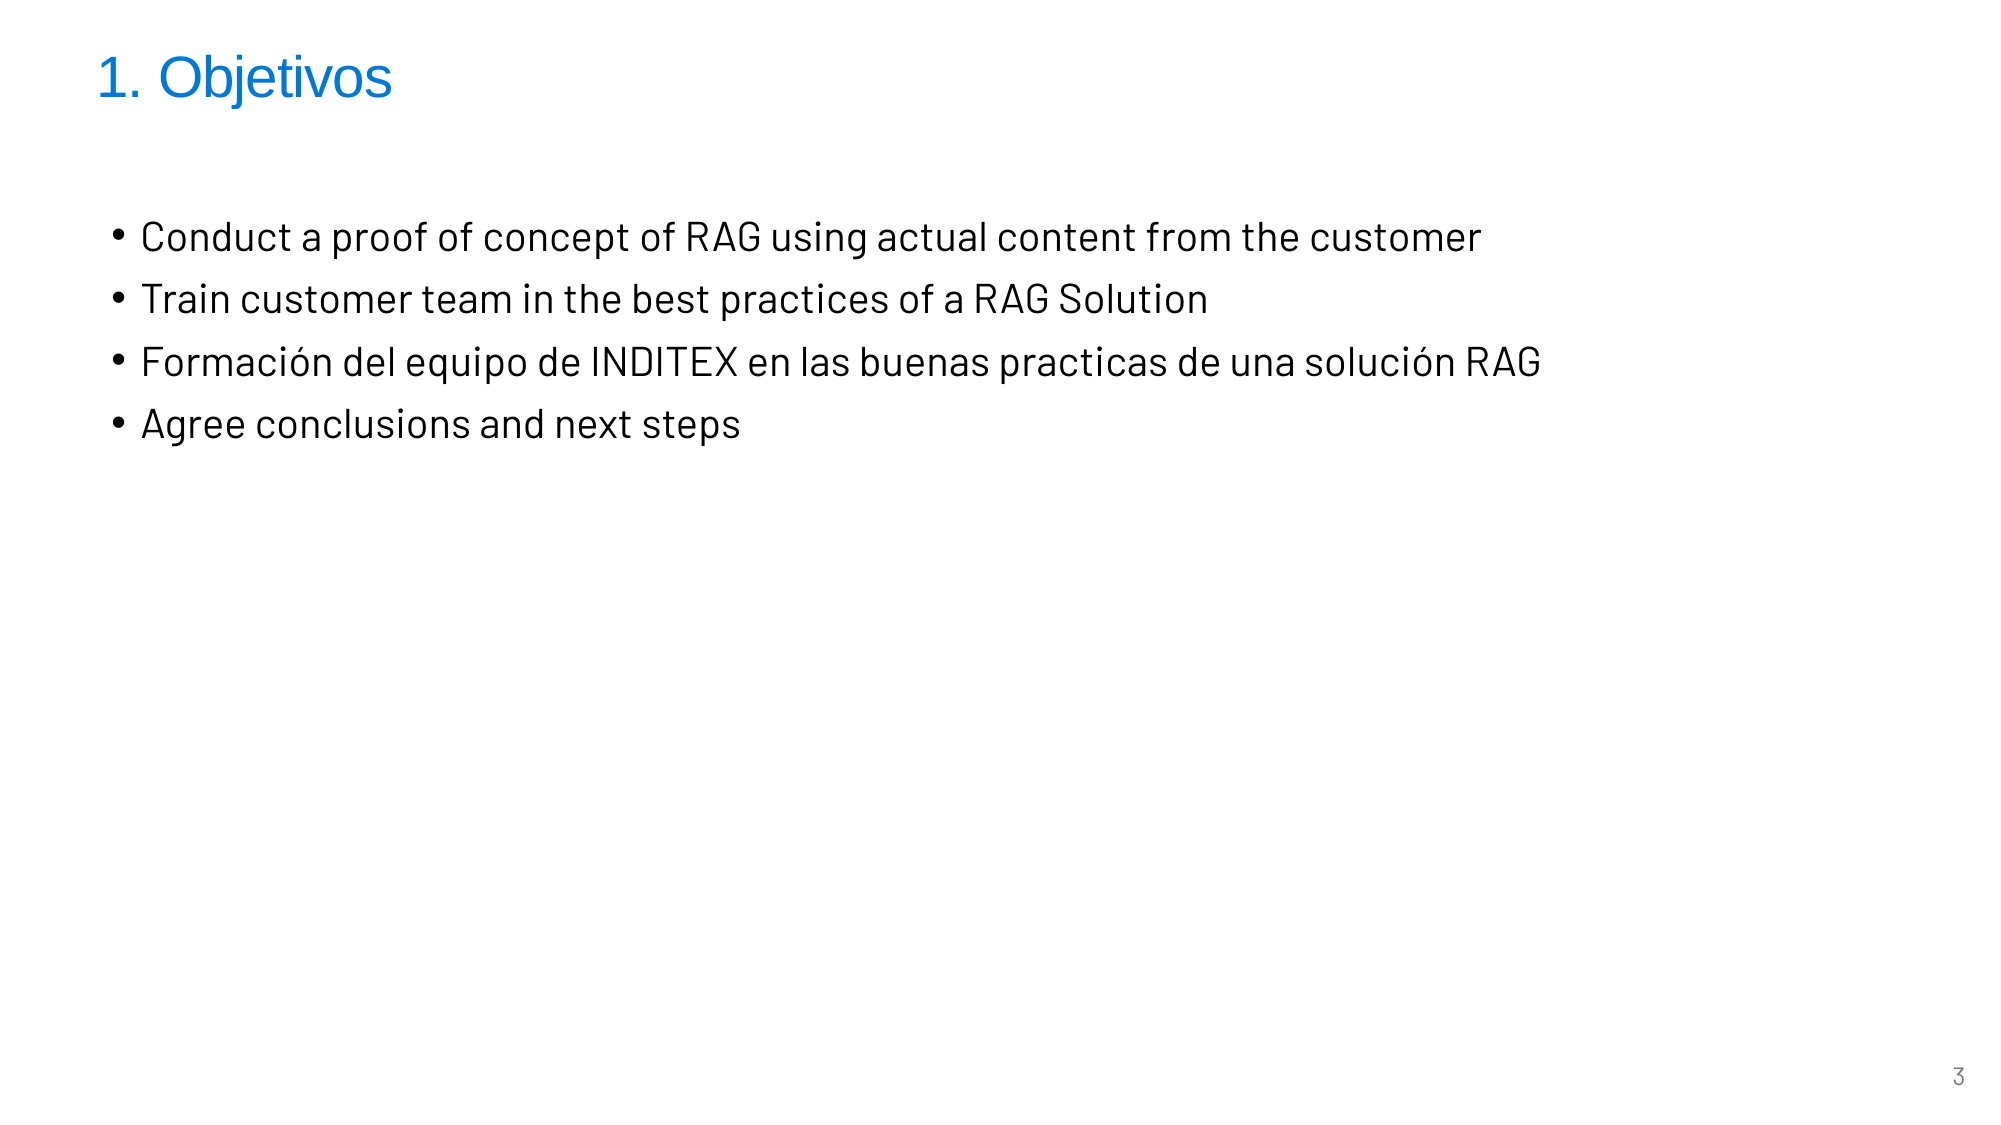

1. Objetivos
Conduct a proof of concept of RAG using actual content from the customer
Train customer team in the best practices of a RAG Solution
Formación del equipo de INDITEX en las buenas practicas de una solución RAG
Agree conclusions and next steps
3